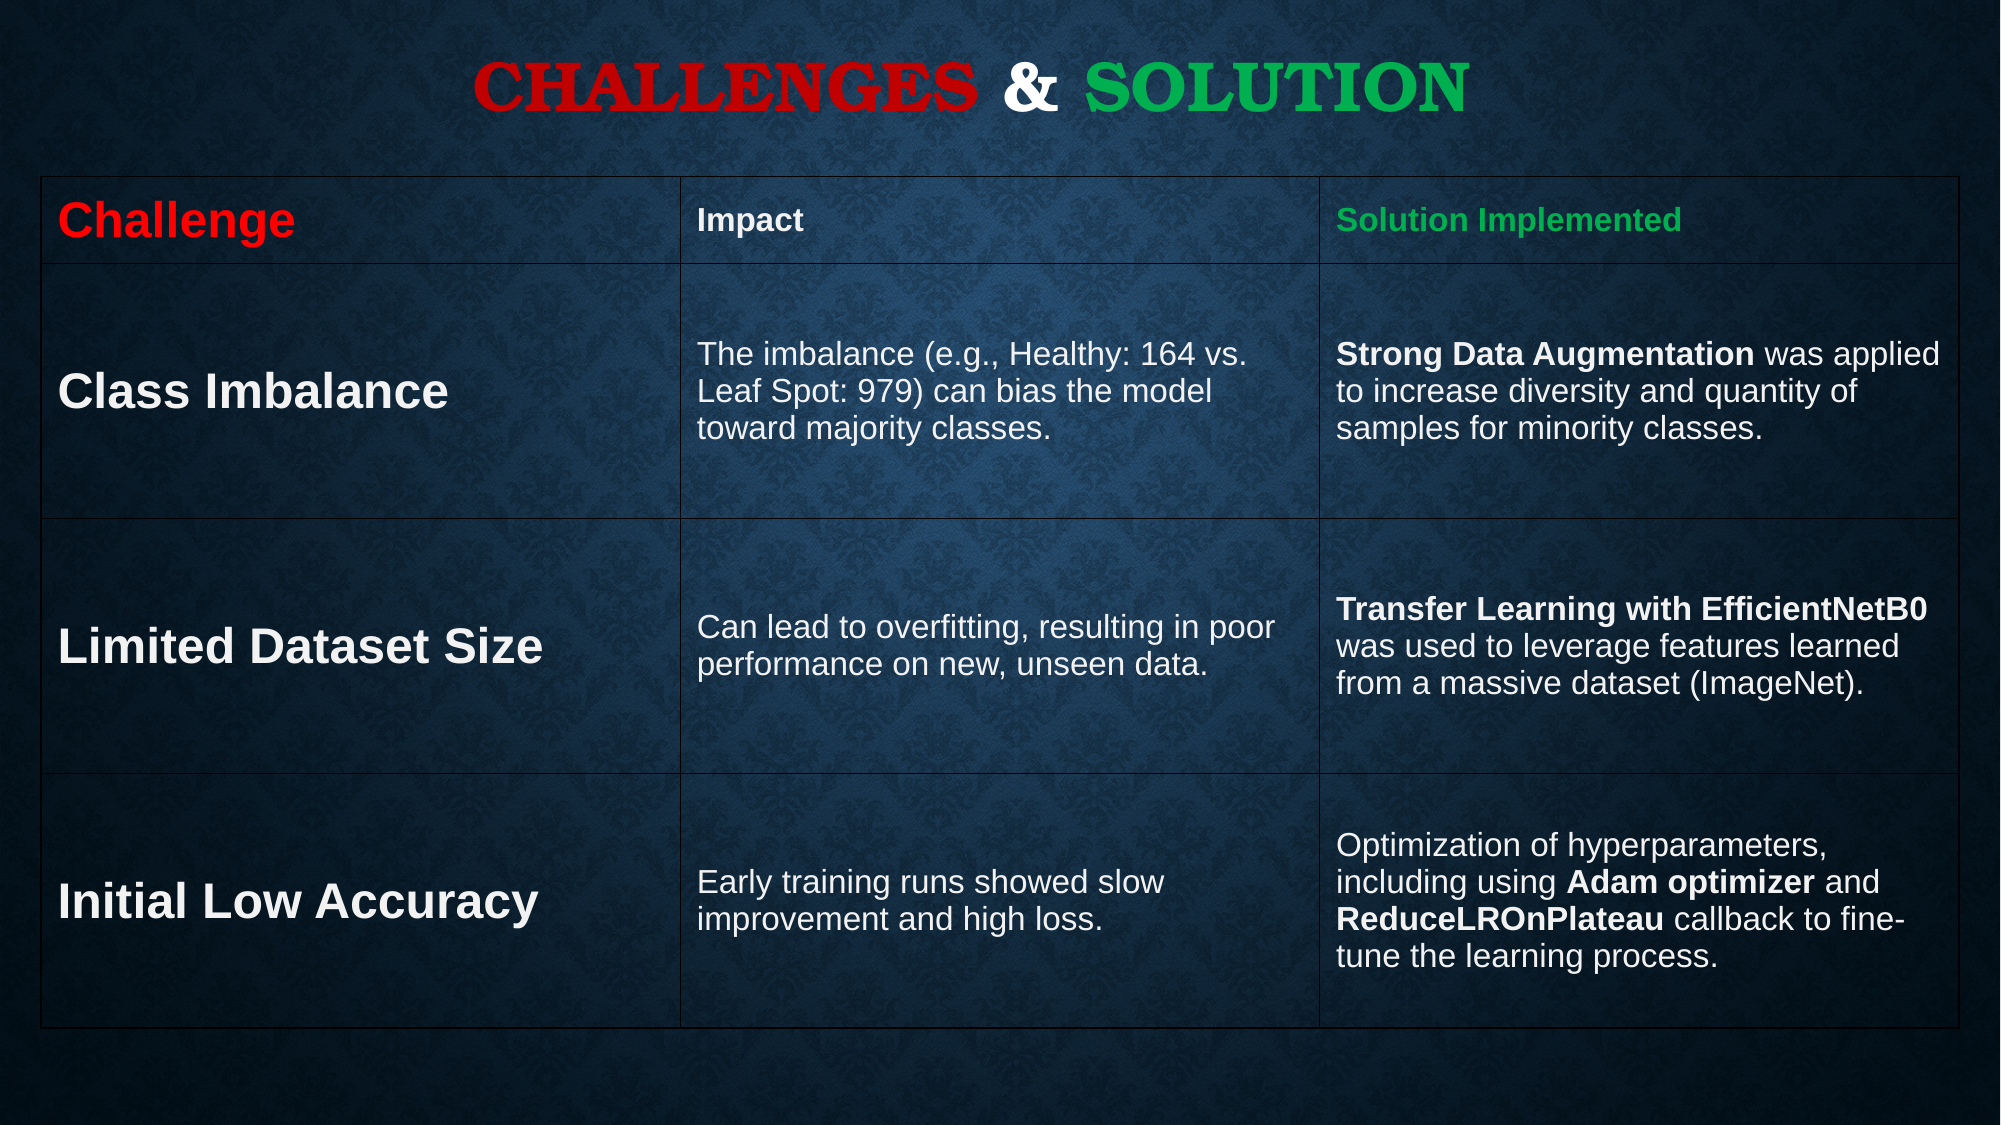

# Challenges & solution
| Challenge | Impact | Solution Implemented |
| --- | --- | --- |
| Class Imbalance | The imbalance (e.g., Healthy: 164 vs. Leaf Spot: 979) can bias the model toward majority classes. | Strong Data Augmentation was applied to increase diversity and quantity of samples for minority classes. |
| Limited Dataset Size | Can lead to overfitting, resulting in poor performance on new, unseen data. | Transfer Learning with EfficientNetB0 was used to leverage features learned from a massive dataset (ImageNet). |
| Initial Low Accuracy | Early training runs showed slow improvement and high loss. | Optimization of hyperparameters, including using Adam optimizer and ReduceLROnPlateau callback to fine-tune the learning process. |